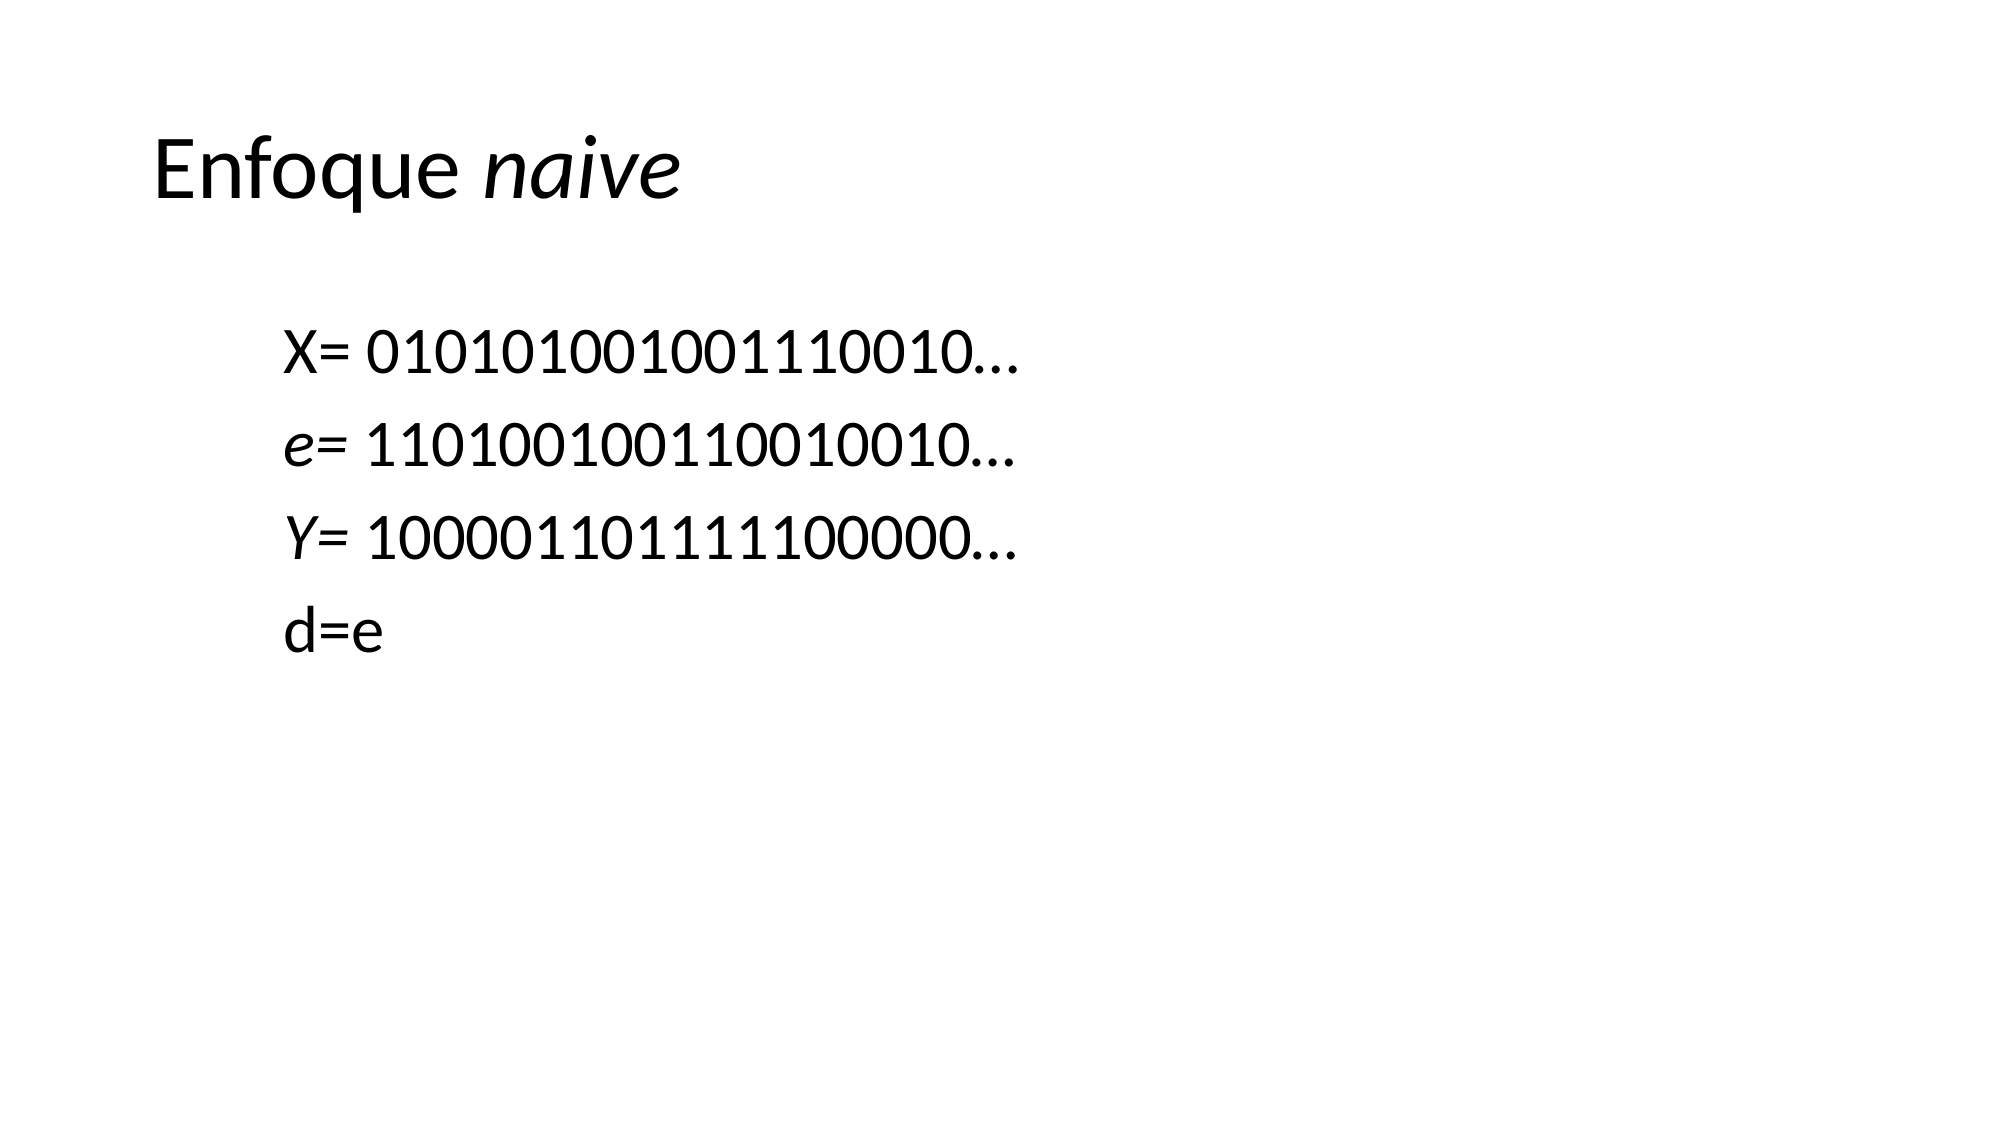

# Enfoque naive
X= 010101001001110010…
e= 110100100110010010…
Y= 100001101111100000…
d=e